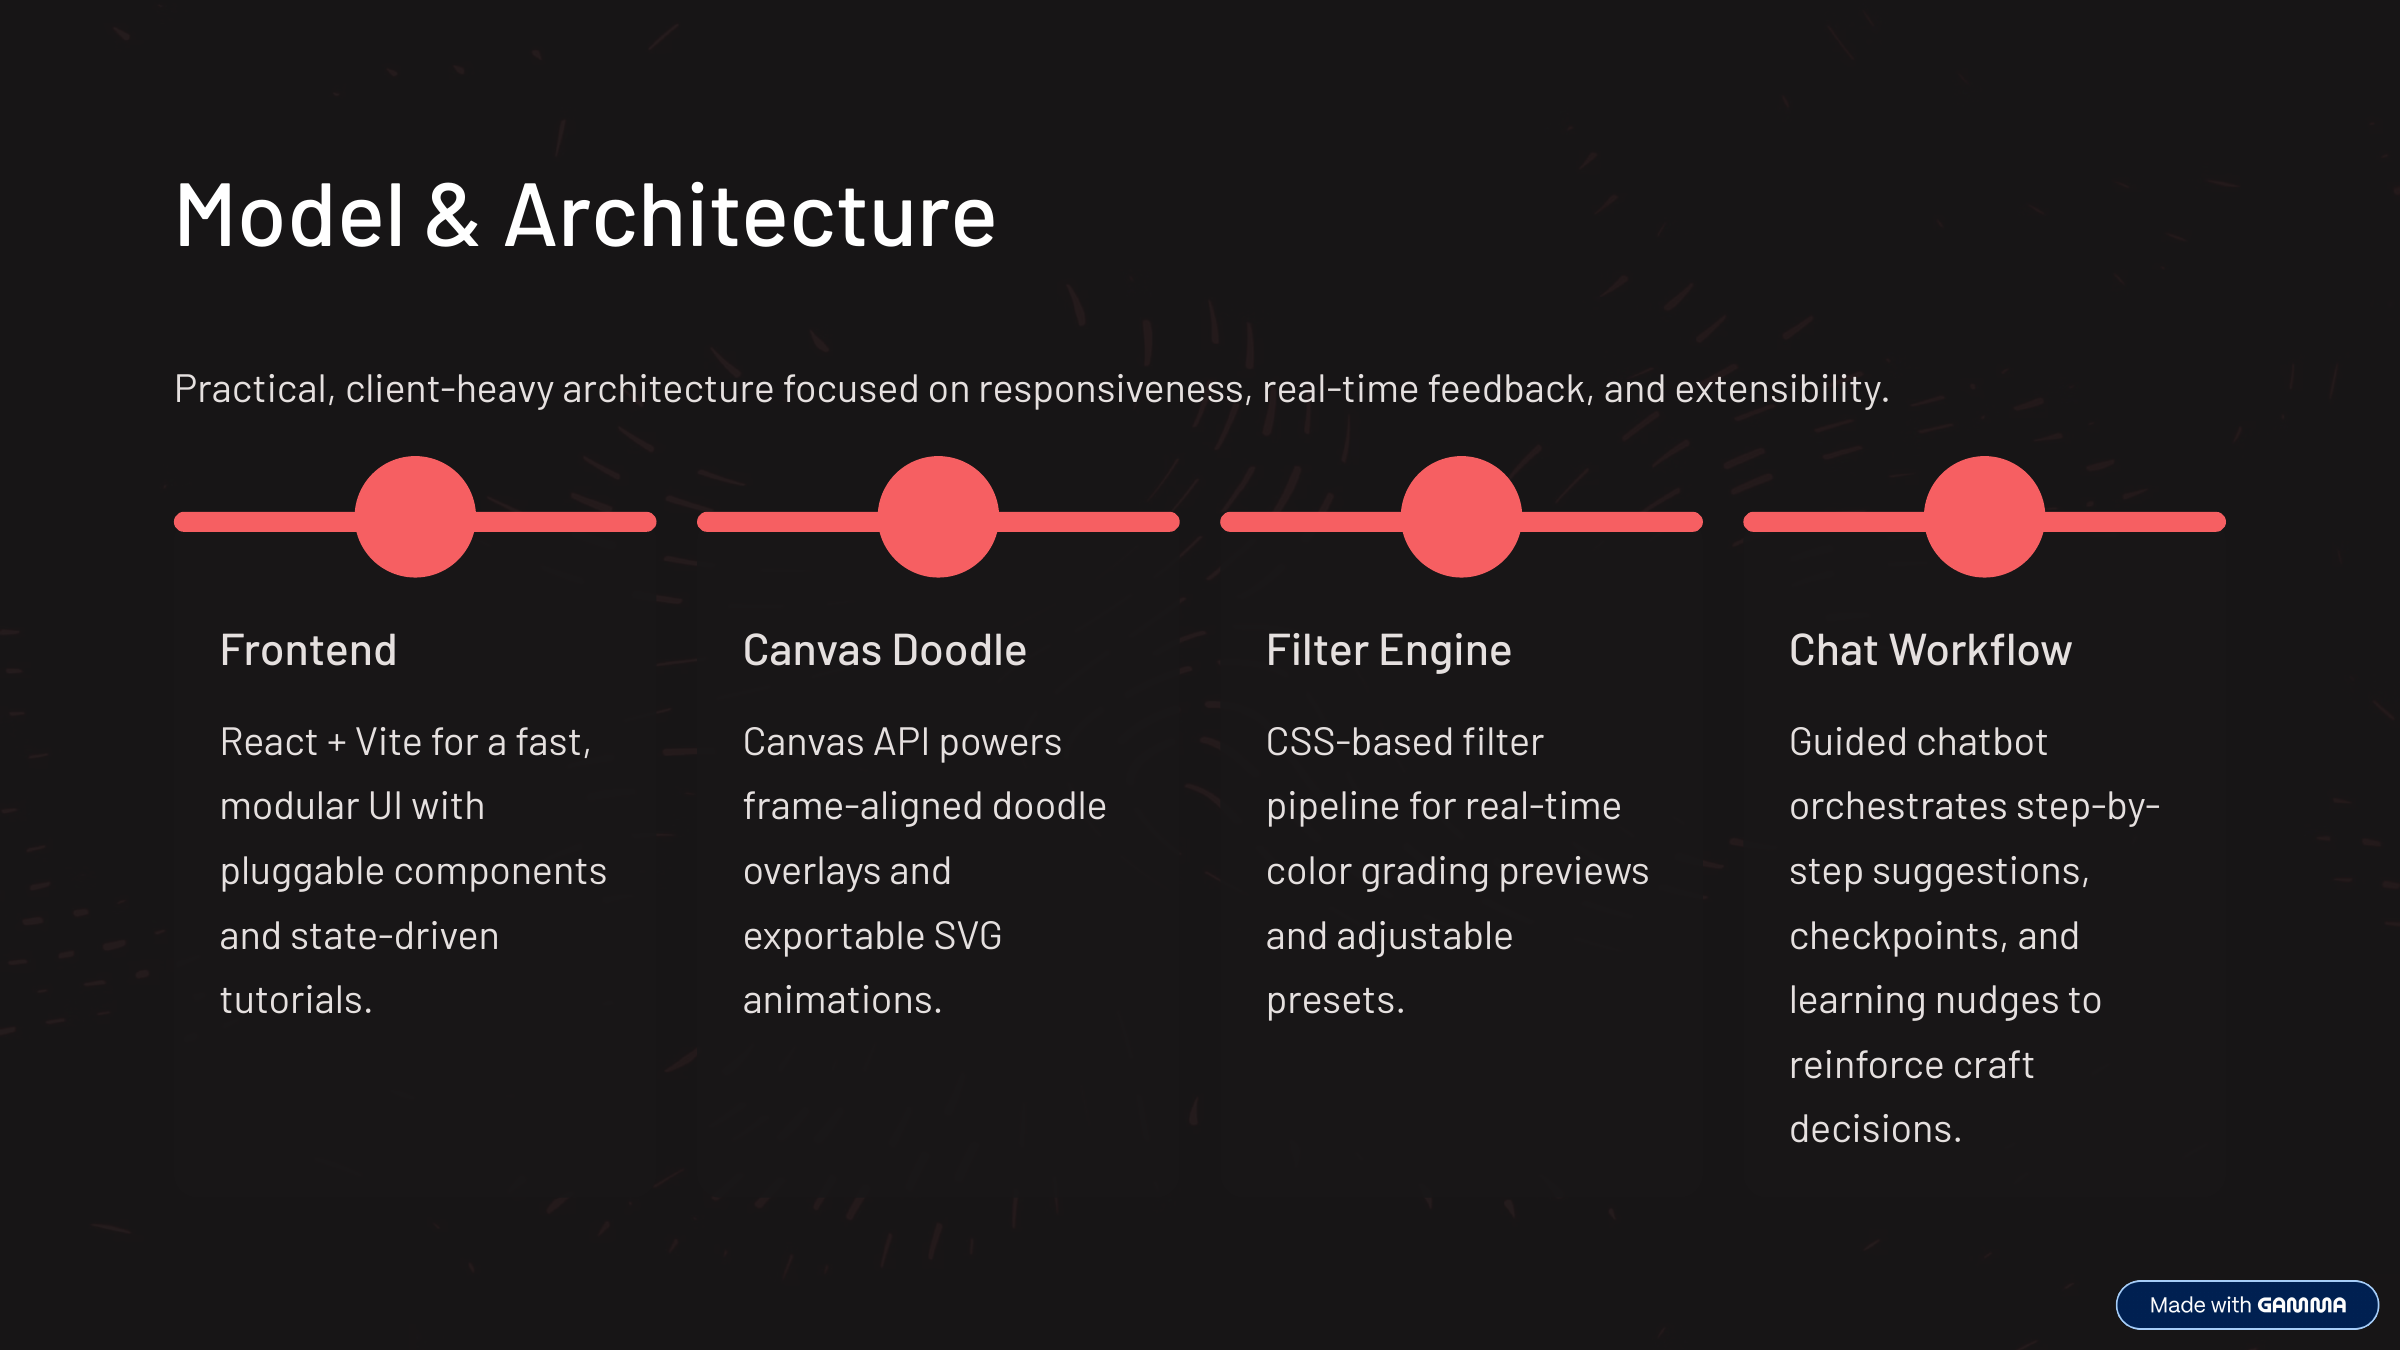

Model & Architecture
Practical, client-heavy architecture focused on responsiveness, real-time feedback, and extensibility.

Frontend
Canvas Doodle
Filter Engine
Chat Workflow
React + Vite for a fast, modular UI with pluggable components and state-driven tutorials.
Canvas API powers frame-aligned doodle overlays and exportable SVG animations.
CSS-based filter pipeline for real-time color grading previews and adjustable presets.
Guided chatbot orchestrates step-by-step suggestions, checkpoints, and learning nudges to reinforce craft decisions.